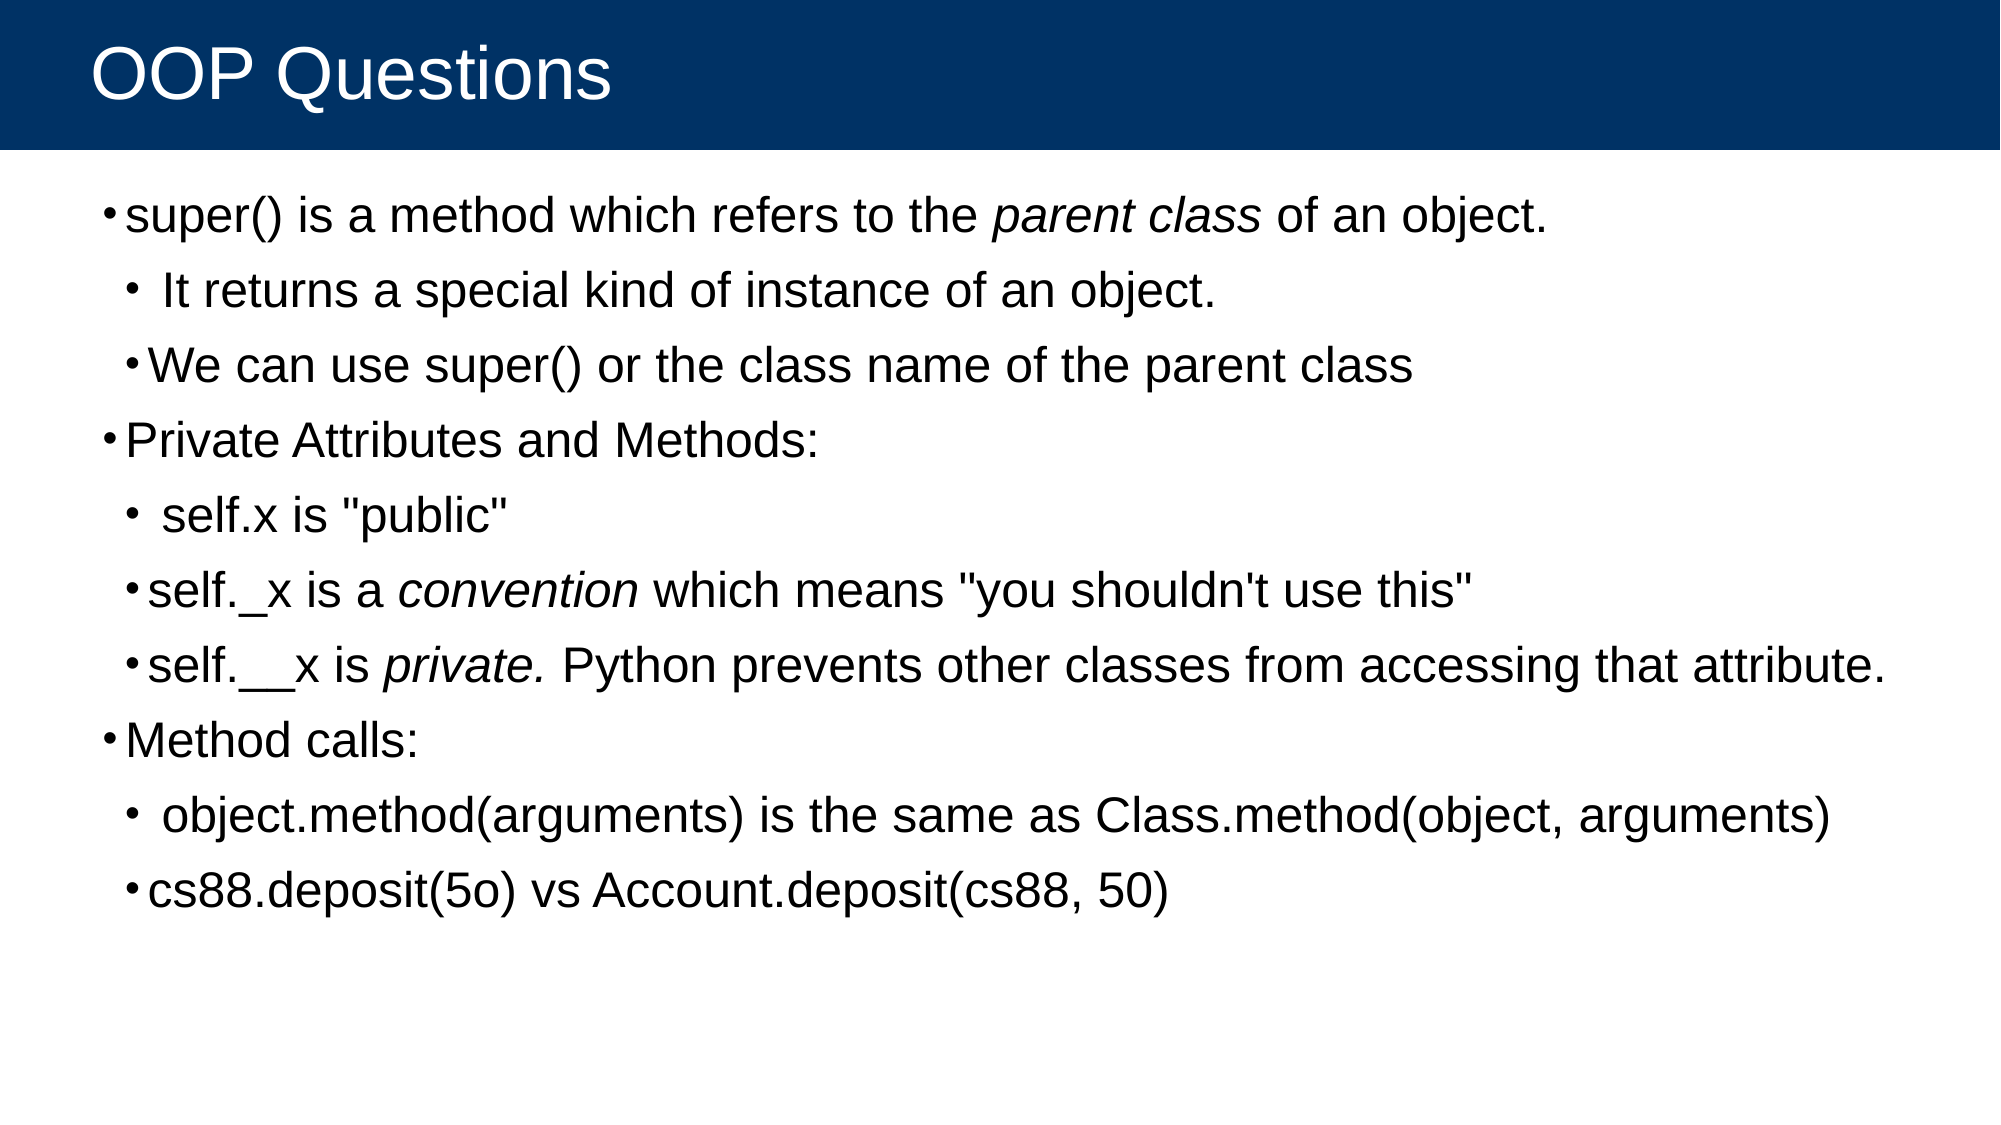

# OOP Questions
super() is a method which refers to the parent class of an object.
 It returns a special kind of instance of an object.
We can use super() or the class name of the parent class
Private Attributes and Methods:
 self.x is "public"
self._x is a convention which means "you shouldn't use this"
self.__x is private. Python prevents other classes from accessing that attribute.
Method calls:
 object.method(arguments) is the same as Class.method(object, arguments)
cs88.deposit(5o) vs Account.deposit(cs88, 50)